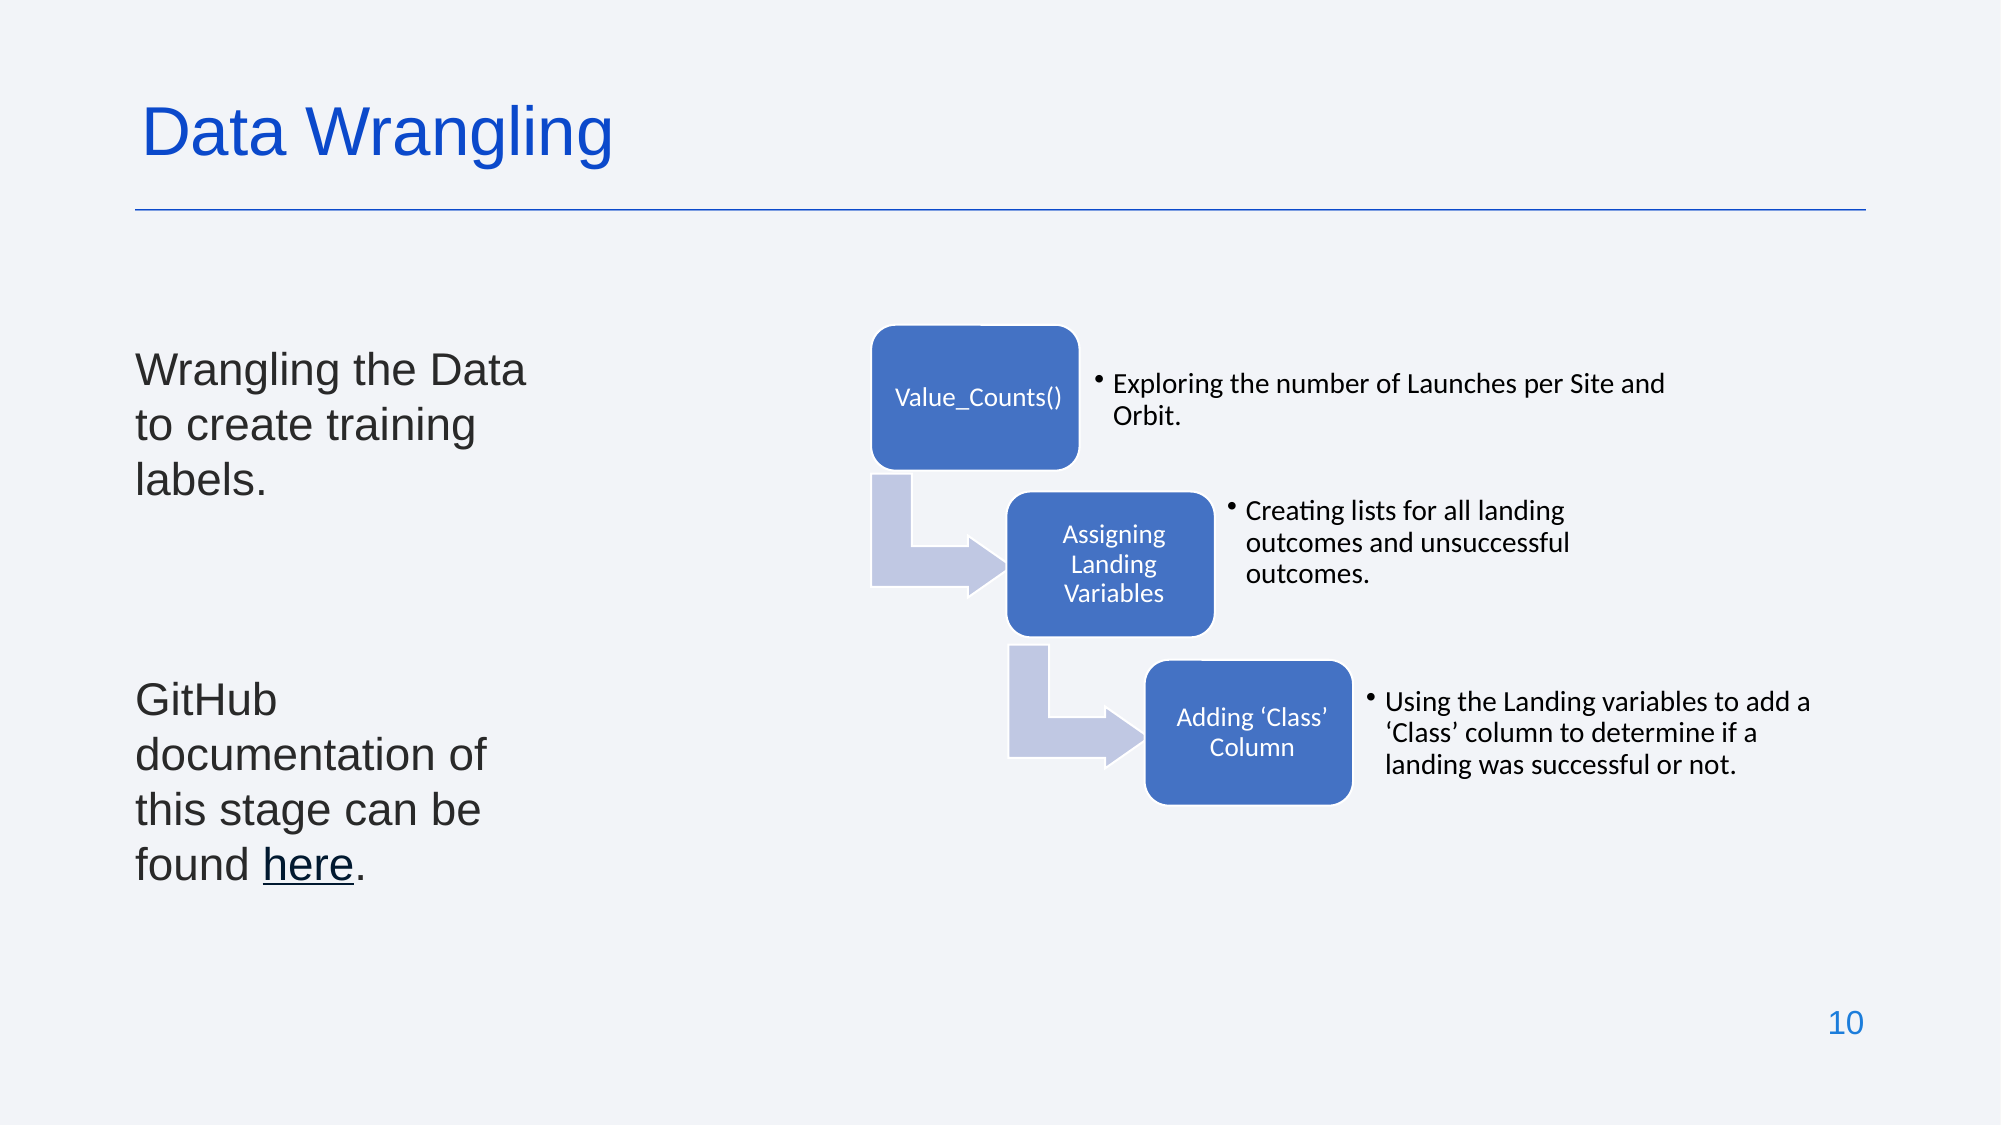

Data Wrangling
Value_Counts()
Exploring the number of Launches per Site and Orbit.
Assigning Landing Variables
Creating lists for all landing outcomes and unsuccessful outcomes.
Adding ‘Class’ Column
Using the Landing variables to add a ‘Class’ column to determine if a landing was successful or not.

Wrangling the Data to create training labels.

GitHub documentation of this stage can be found here.

10